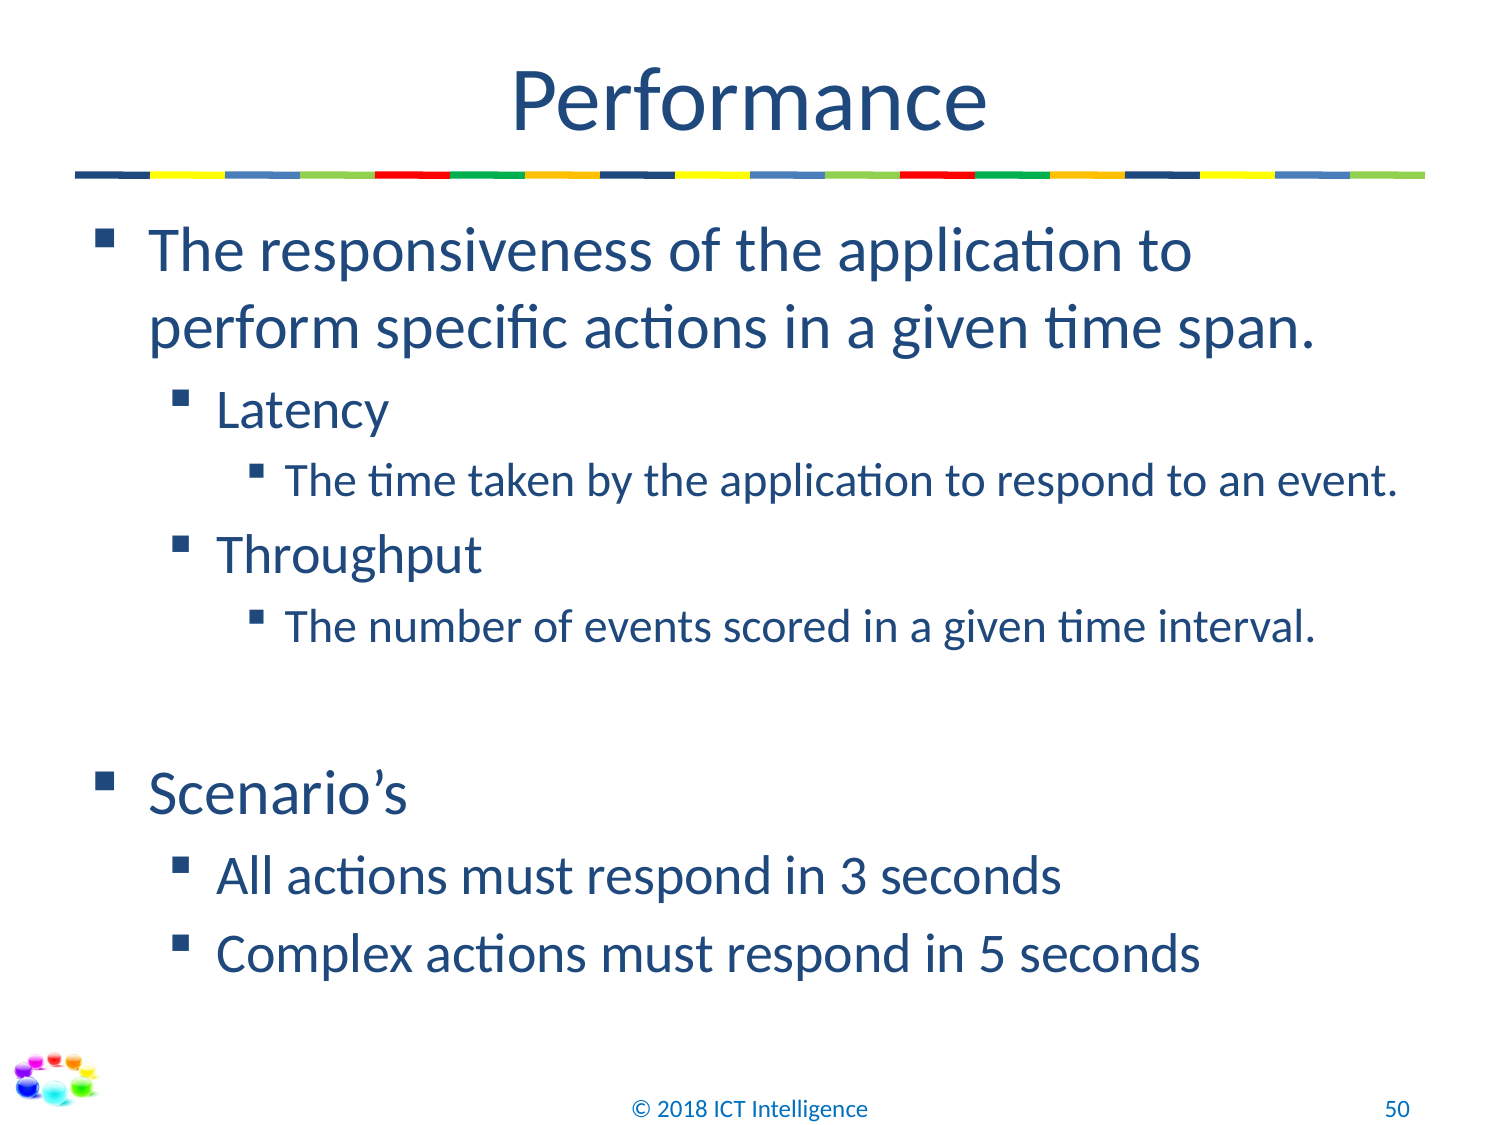

# Performance
The responsiveness of the application to perform specific actions in a given time span.
Latency
The time taken by the application to respond to an event.
Throughput
The number of events scored in a given time interval.

Scenario’s
All actions must respond in 3 seconds
Complex actions must respond in 5 seconds
© 2018 ICT Intelligence
50